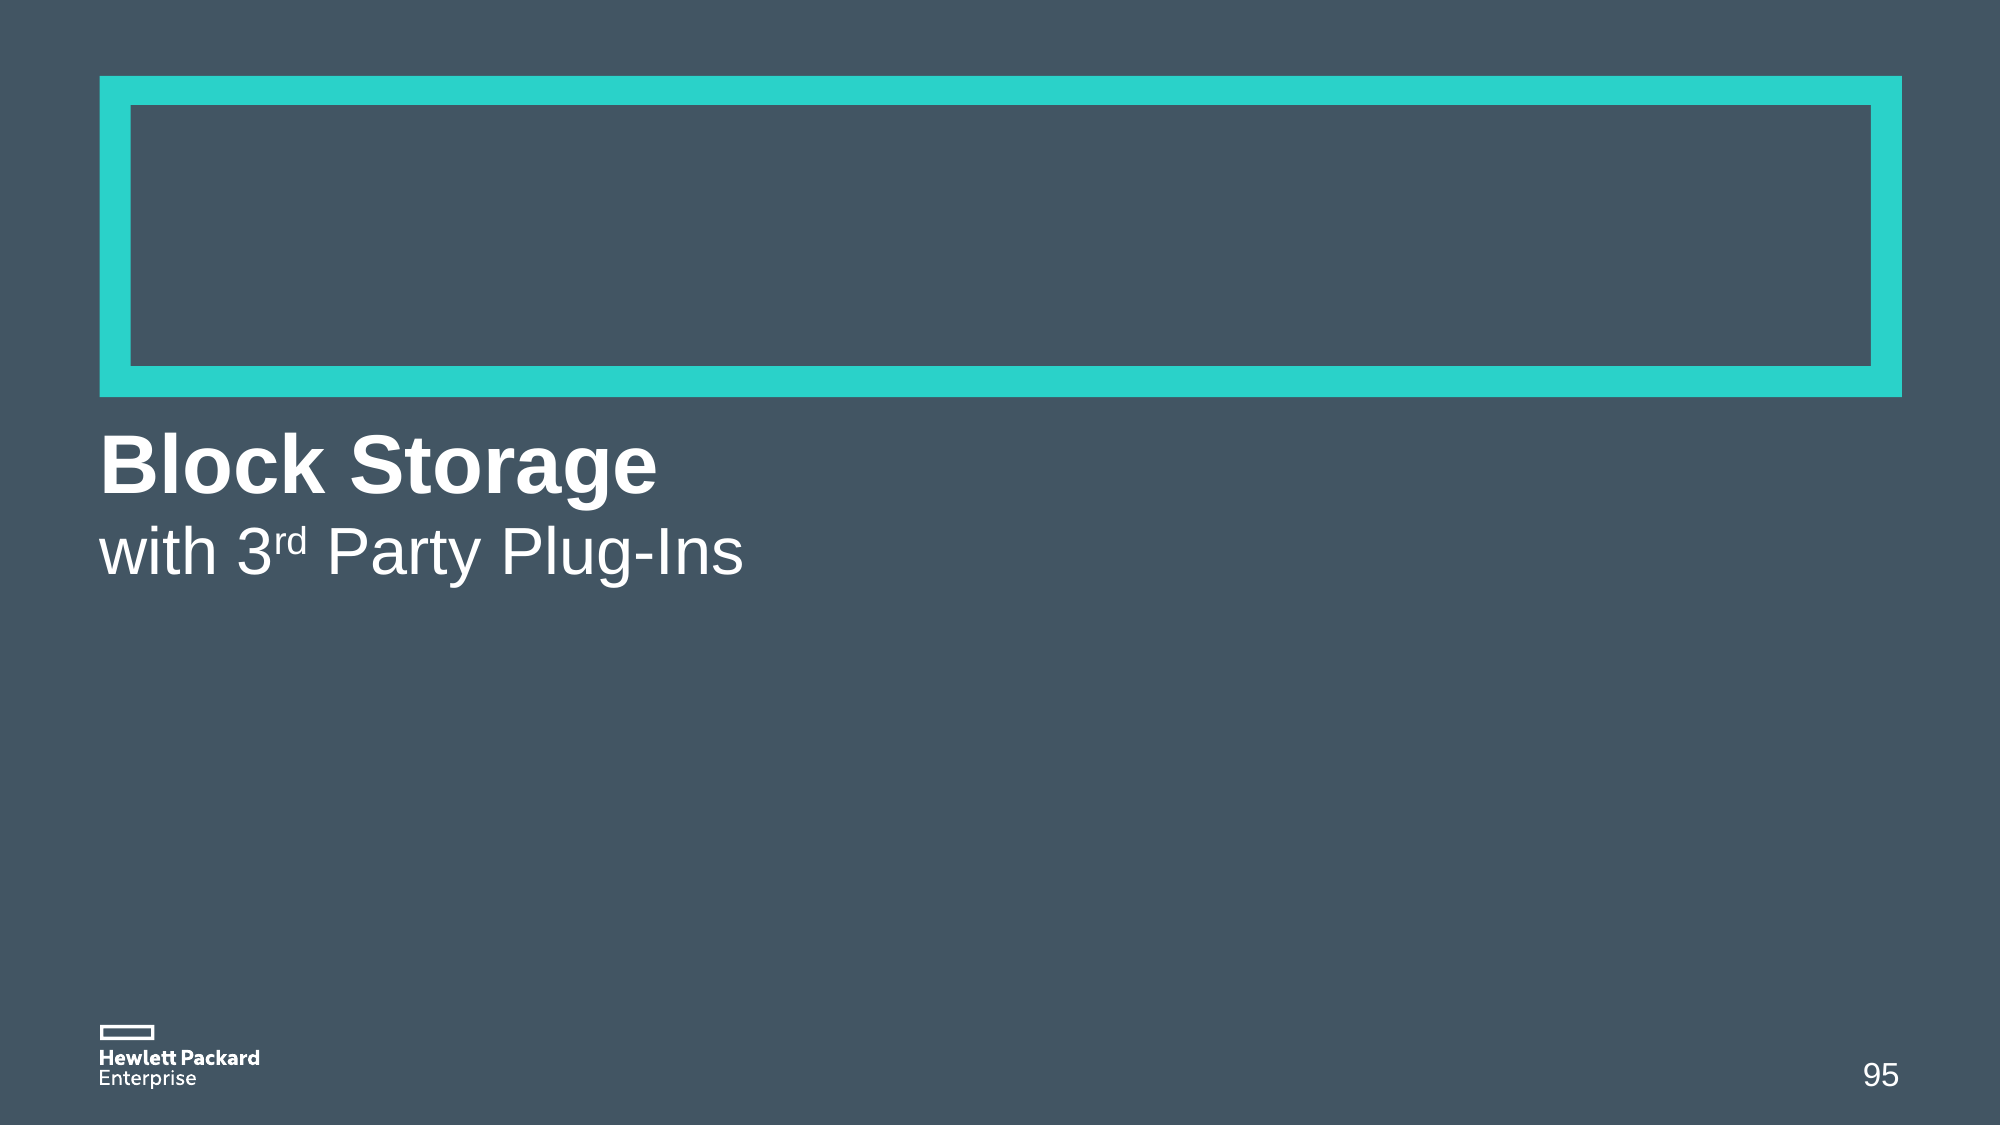

# Block Storage
with 3rd Party Plug-Ins
95